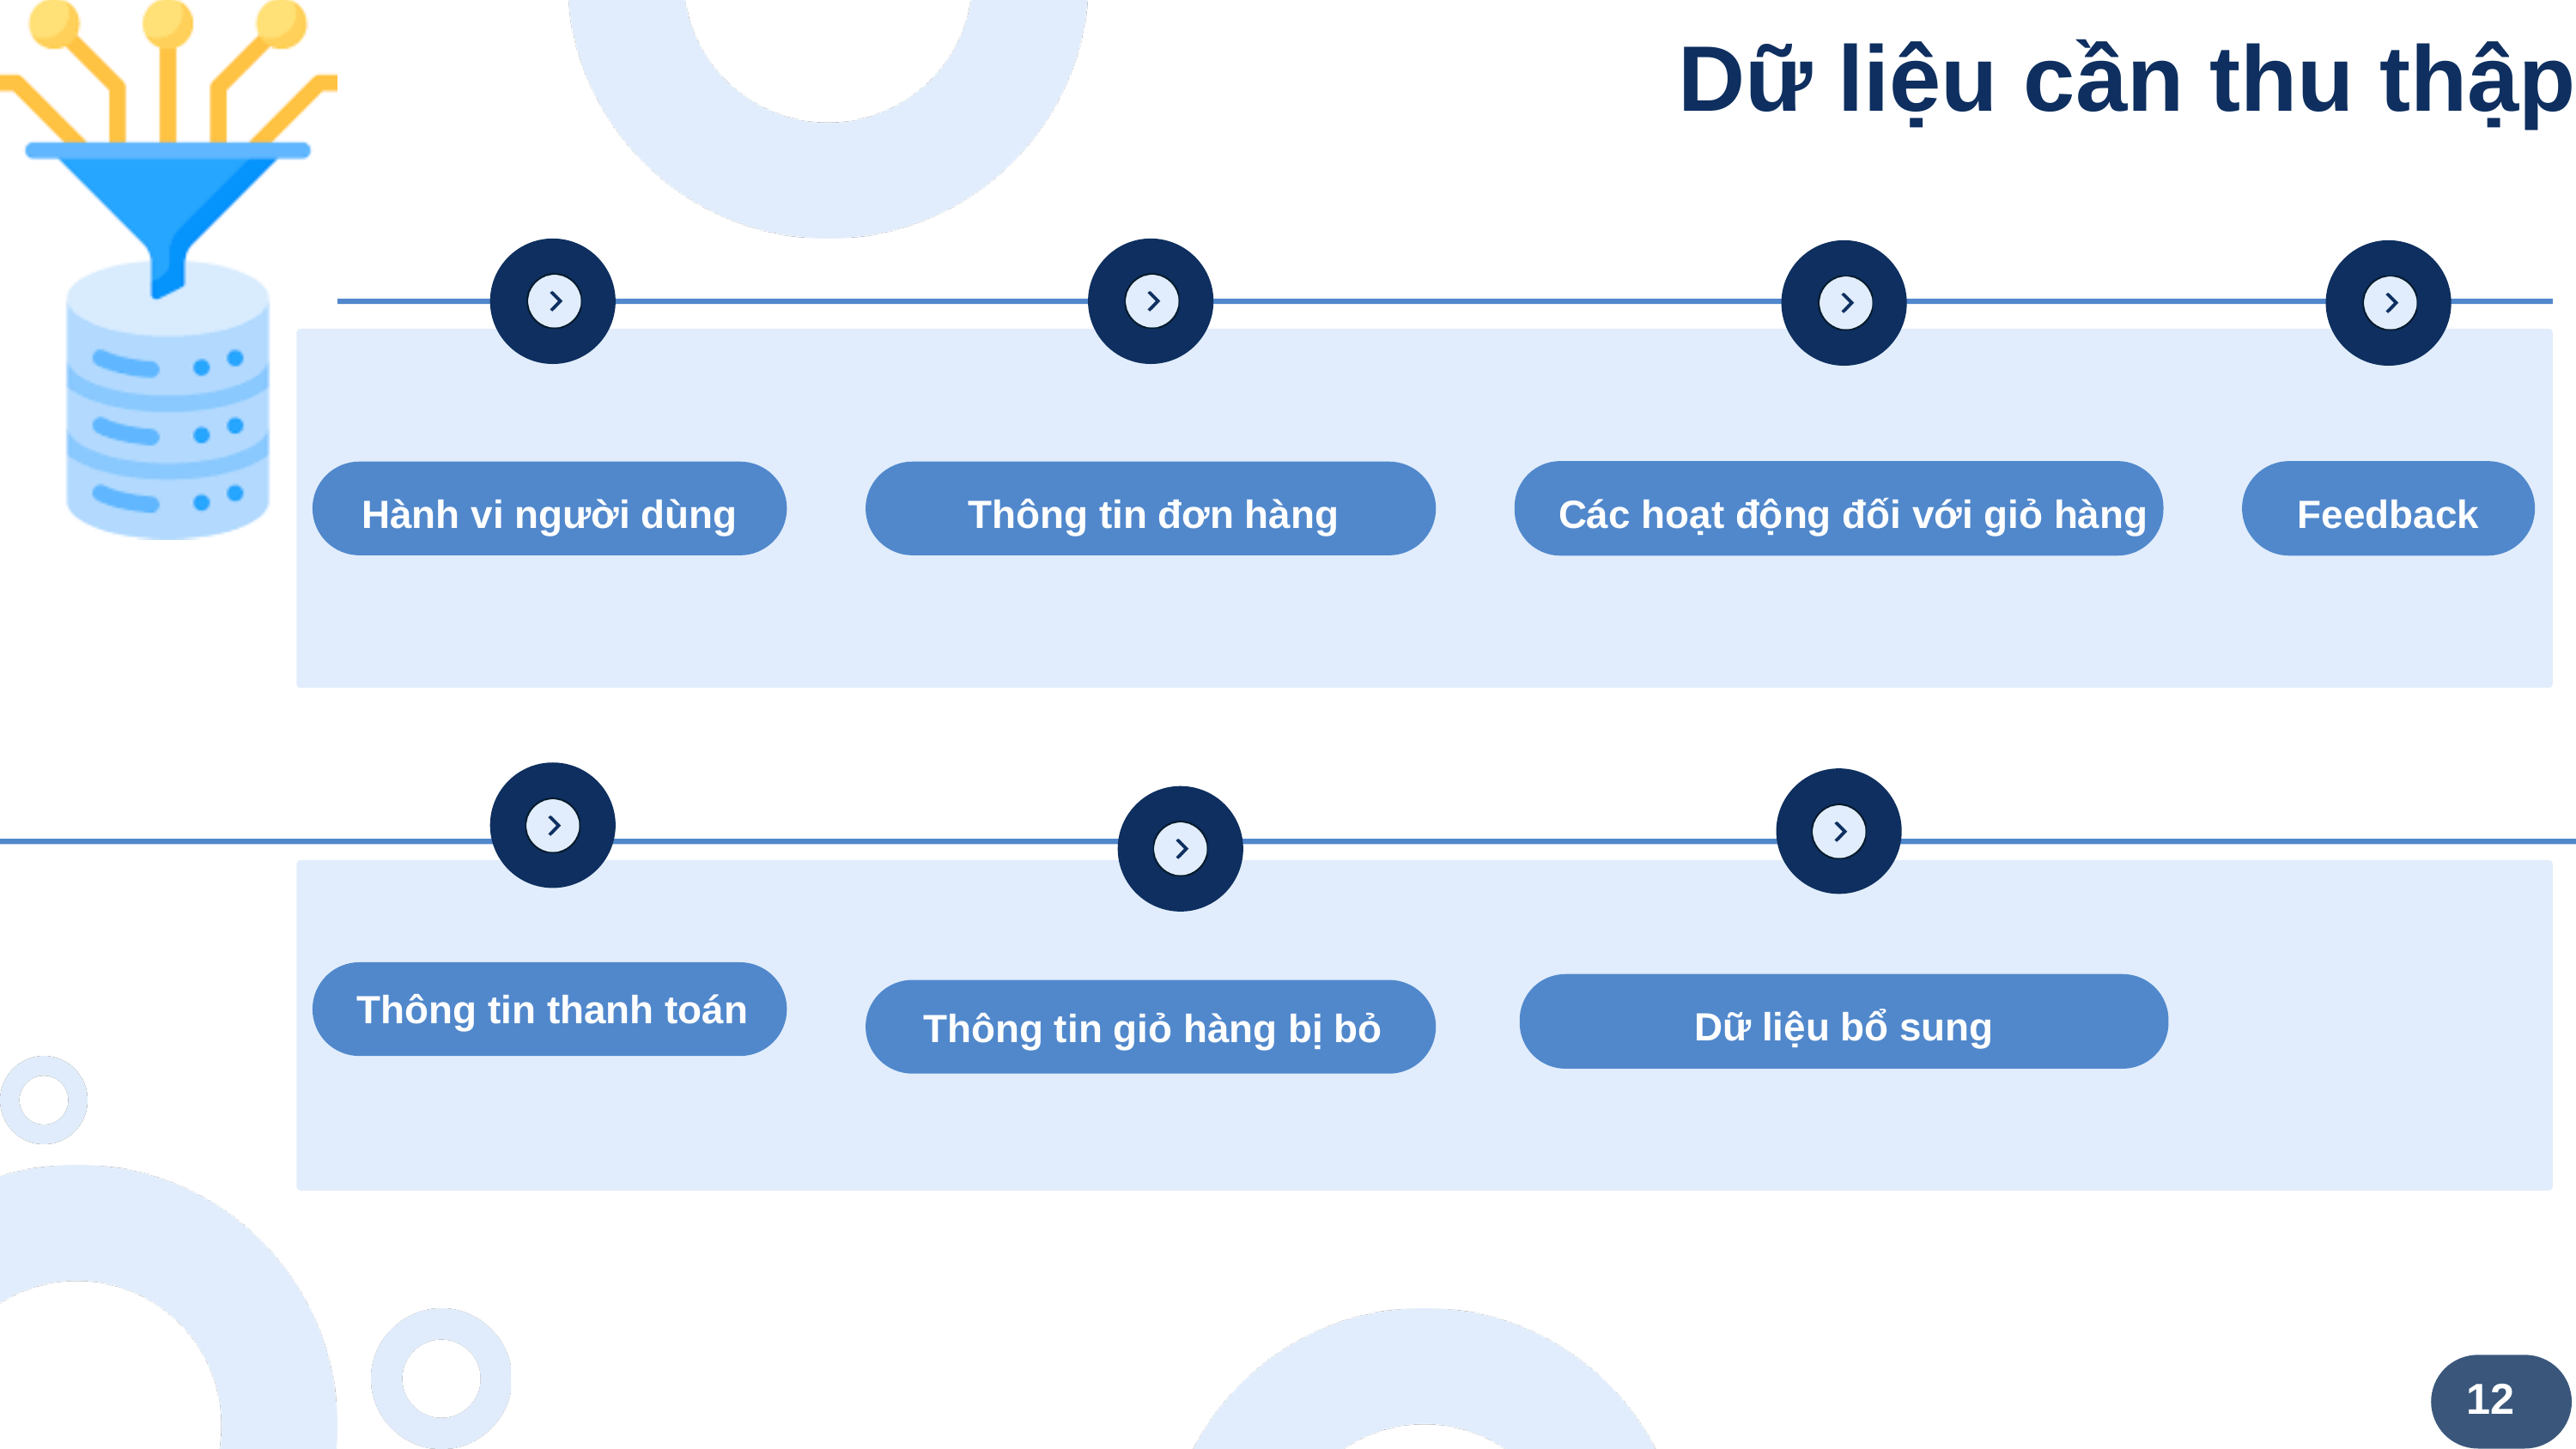

Dữ liệu cần thu thập

Các hoạt động đối với giỏ hàng

Feedback

Hành vi người dùng

Thông tin đơn hàng

Thông tin thanh toán

Dữ liệu bổ sung

Thông tin giỏ hàng bị bỏ

12